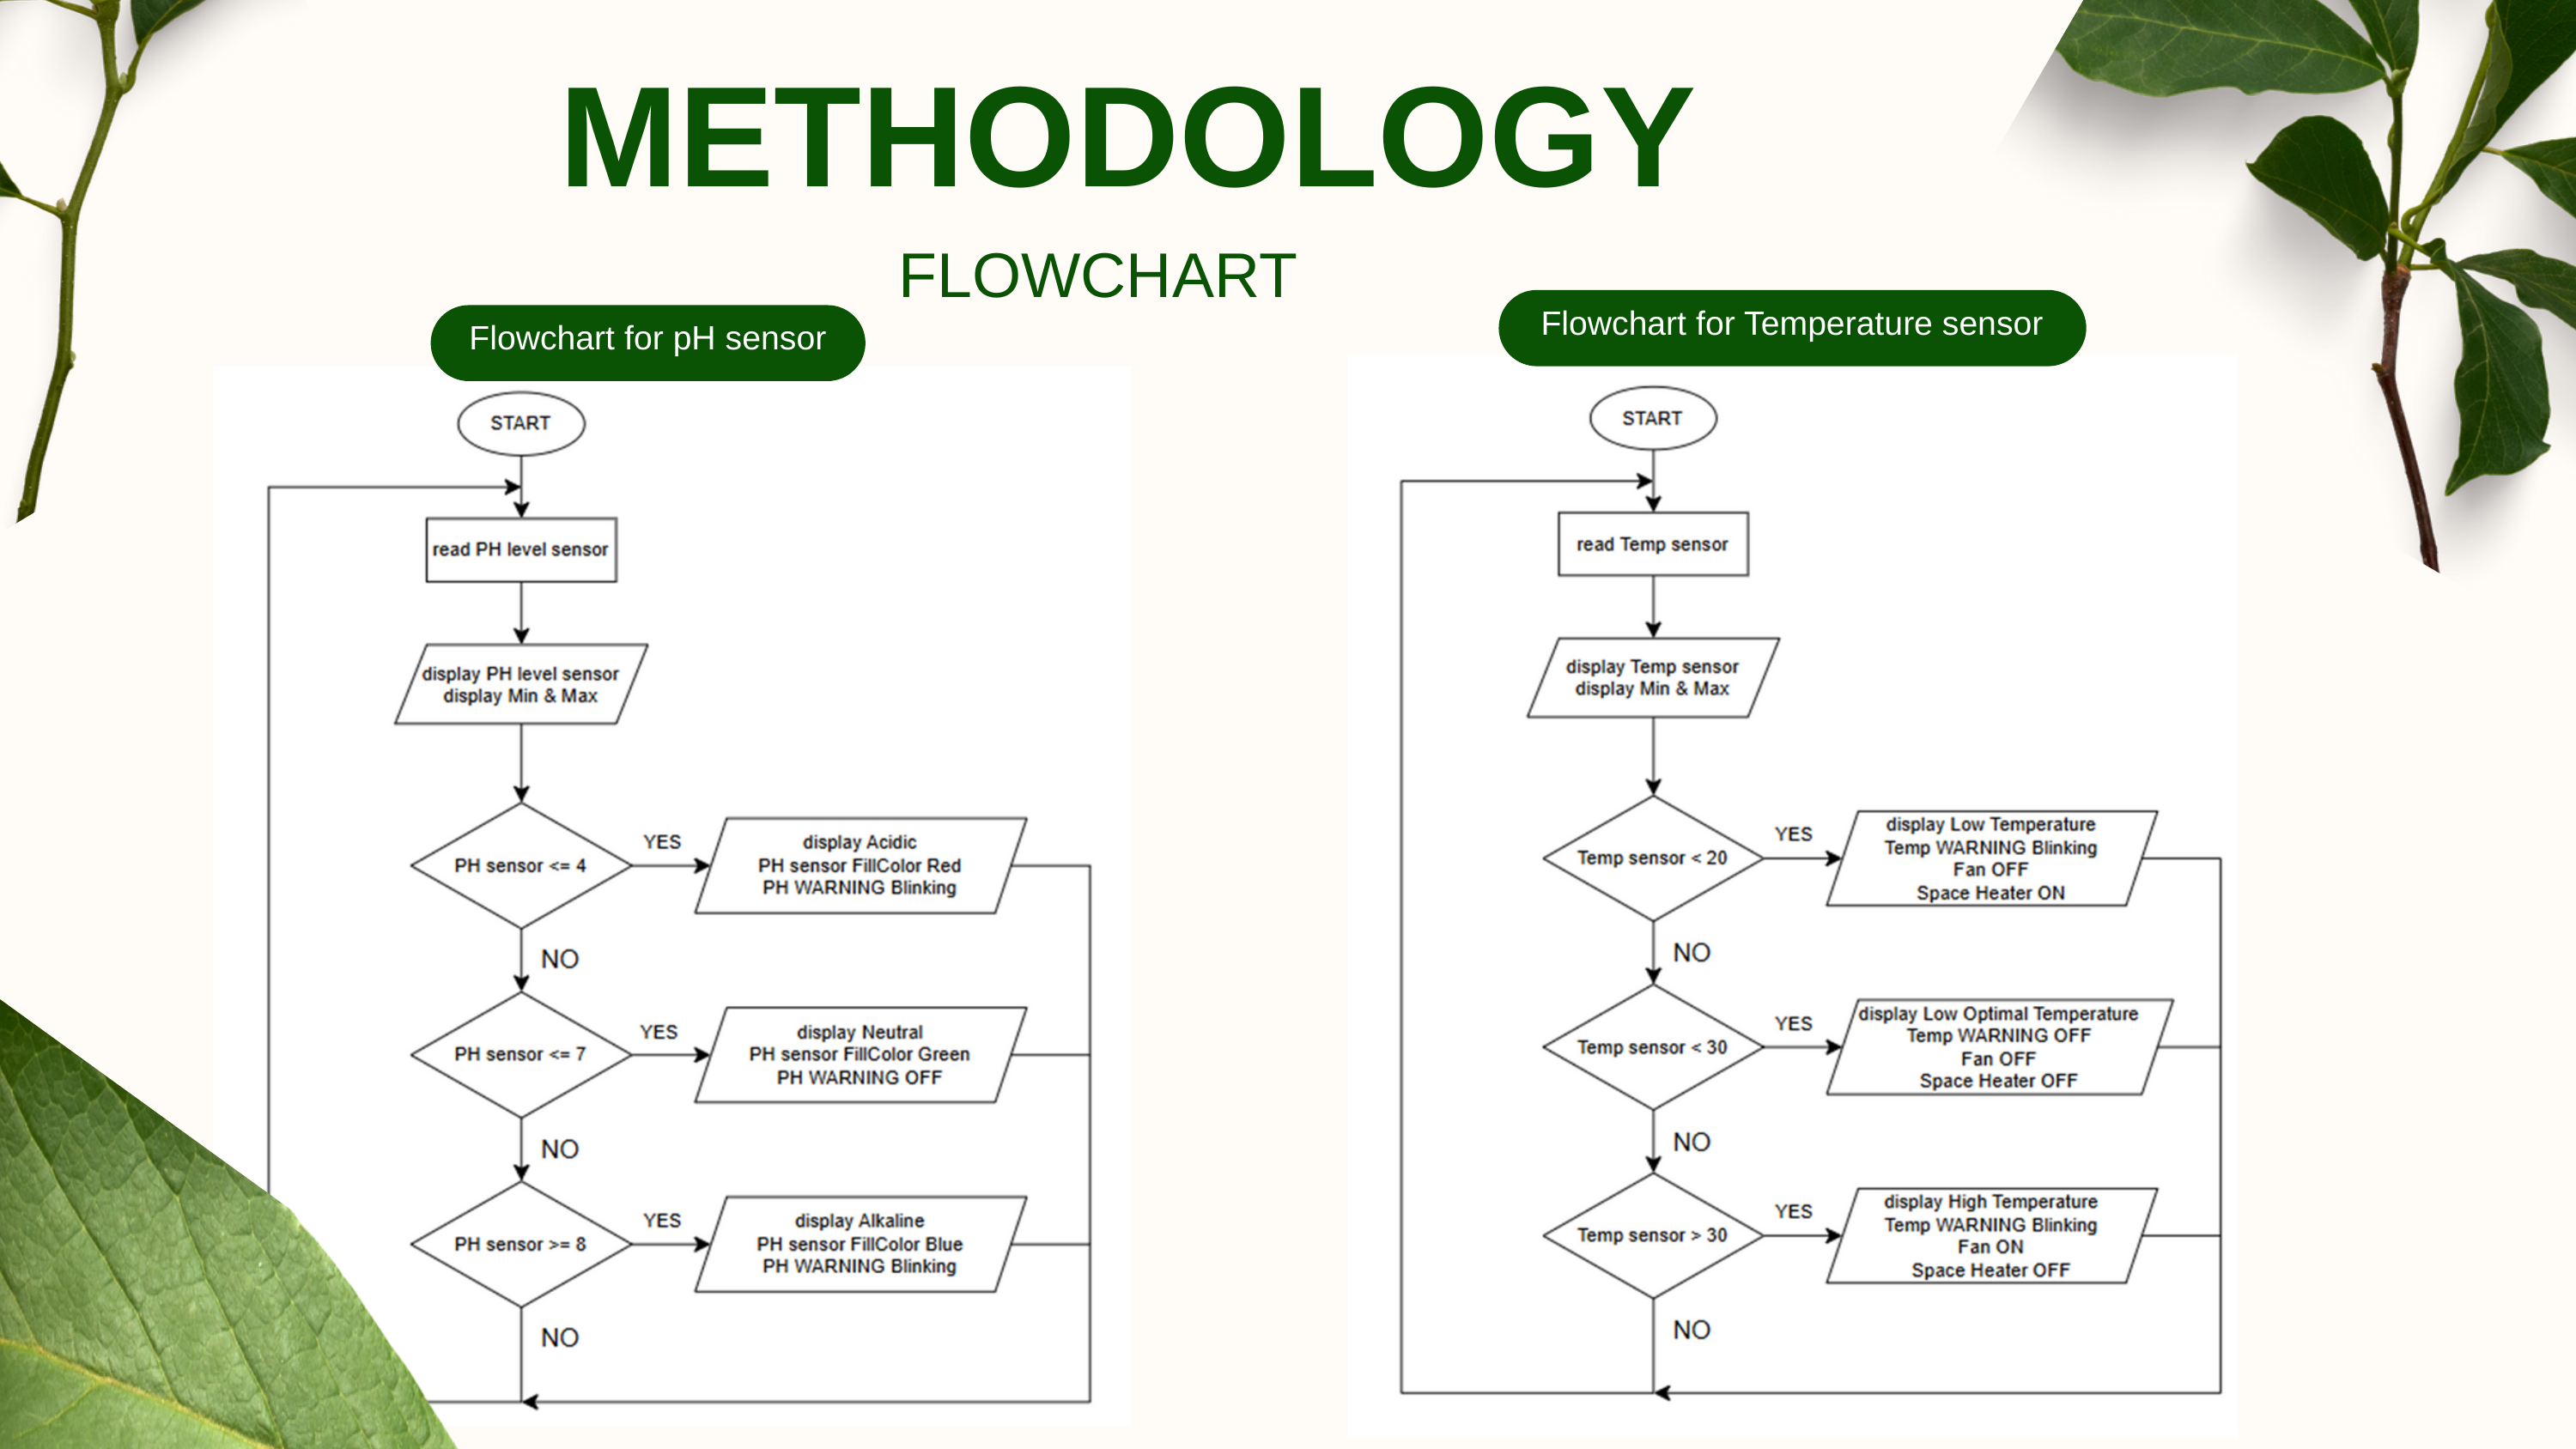

METHODOLOGY
FLOWCHART

Flowchart for Temperature sensor

Flowchart for pH sensor